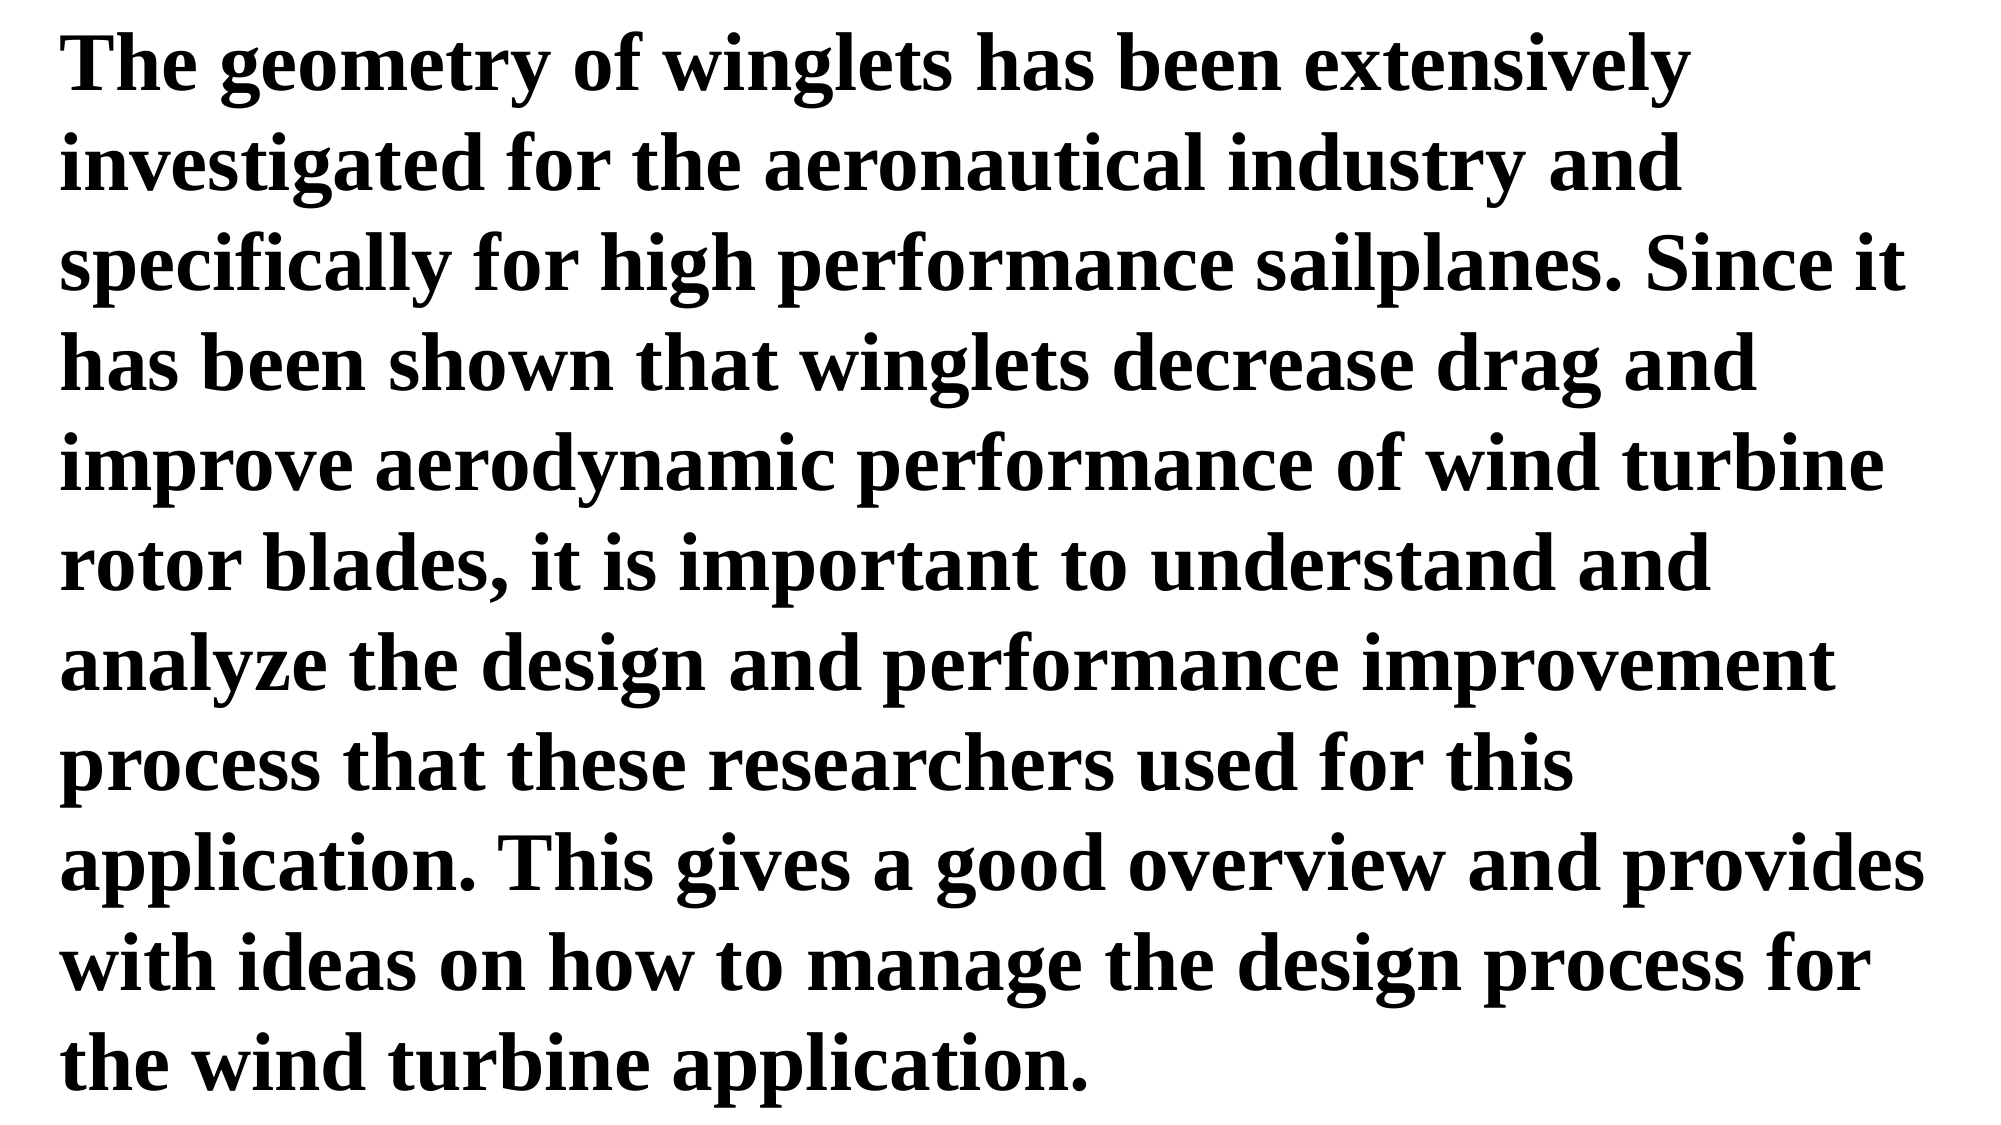

The geometry of winglets has been extensively investigated for the aeronautical industry and specifically for high performance sailplanes. Since it has been shown that winglets decrease drag and improve aerodynamic performance of wind turbine rotor blades, it is important to understand and analyze the design and performance improvement process that these researchers used for this application. This gives a good overview and provides with ideas on how to manage the design process for the wind turbine application.